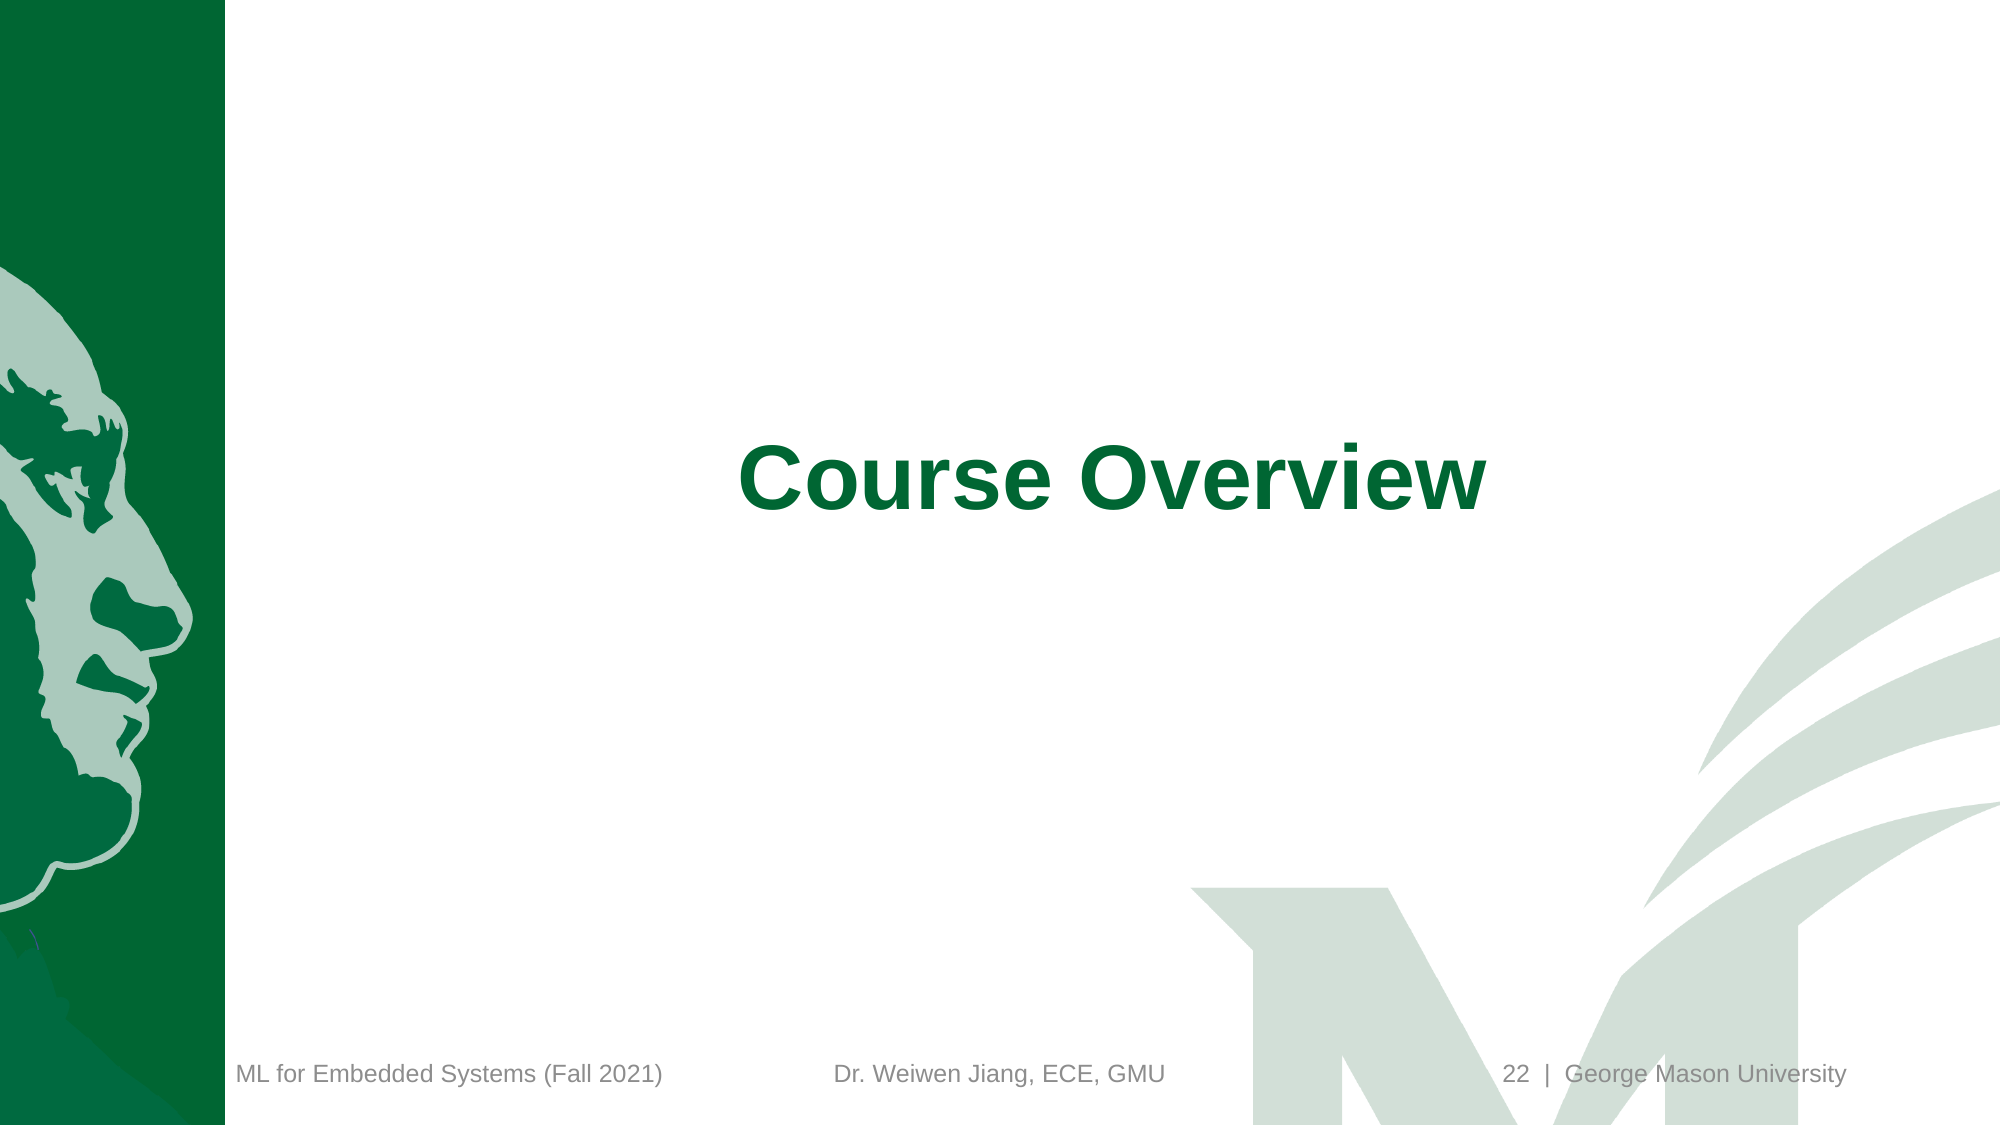

# Course Overview
22  |  George Mason University